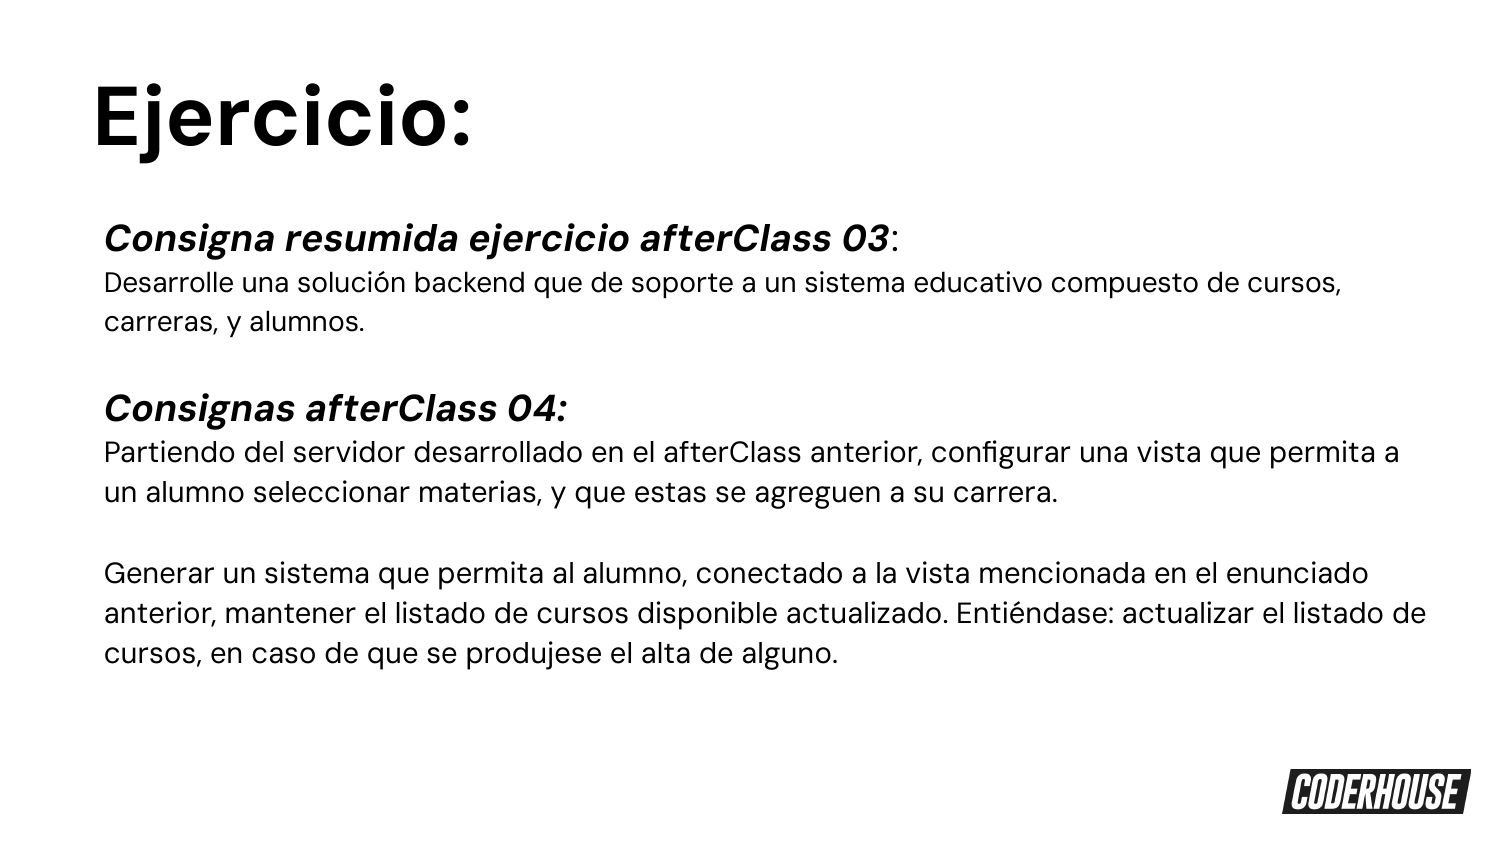

Ejercicio:

Consigna resumida ejercicio afterClass 03:
Desarrolle una solución backend que de soporte a un sistema educativo compuesto de cursos, carreras, y alumnos.

Consignas afterClass 04:
Partiendo del servidor desarrollado en el afterClass anterior, configurar una vista que permita a un alumno seleccionar materias, y que estas se agreguen a su carrera.

Generar un sistema que permita al alumno, conectado a la vista mencionada en el enunciado anterior, mantener el listado de cursos disponible actualizado. Entiéndase: actualizar el listado de cursos, en caso de que se produjese el alta de alguno.